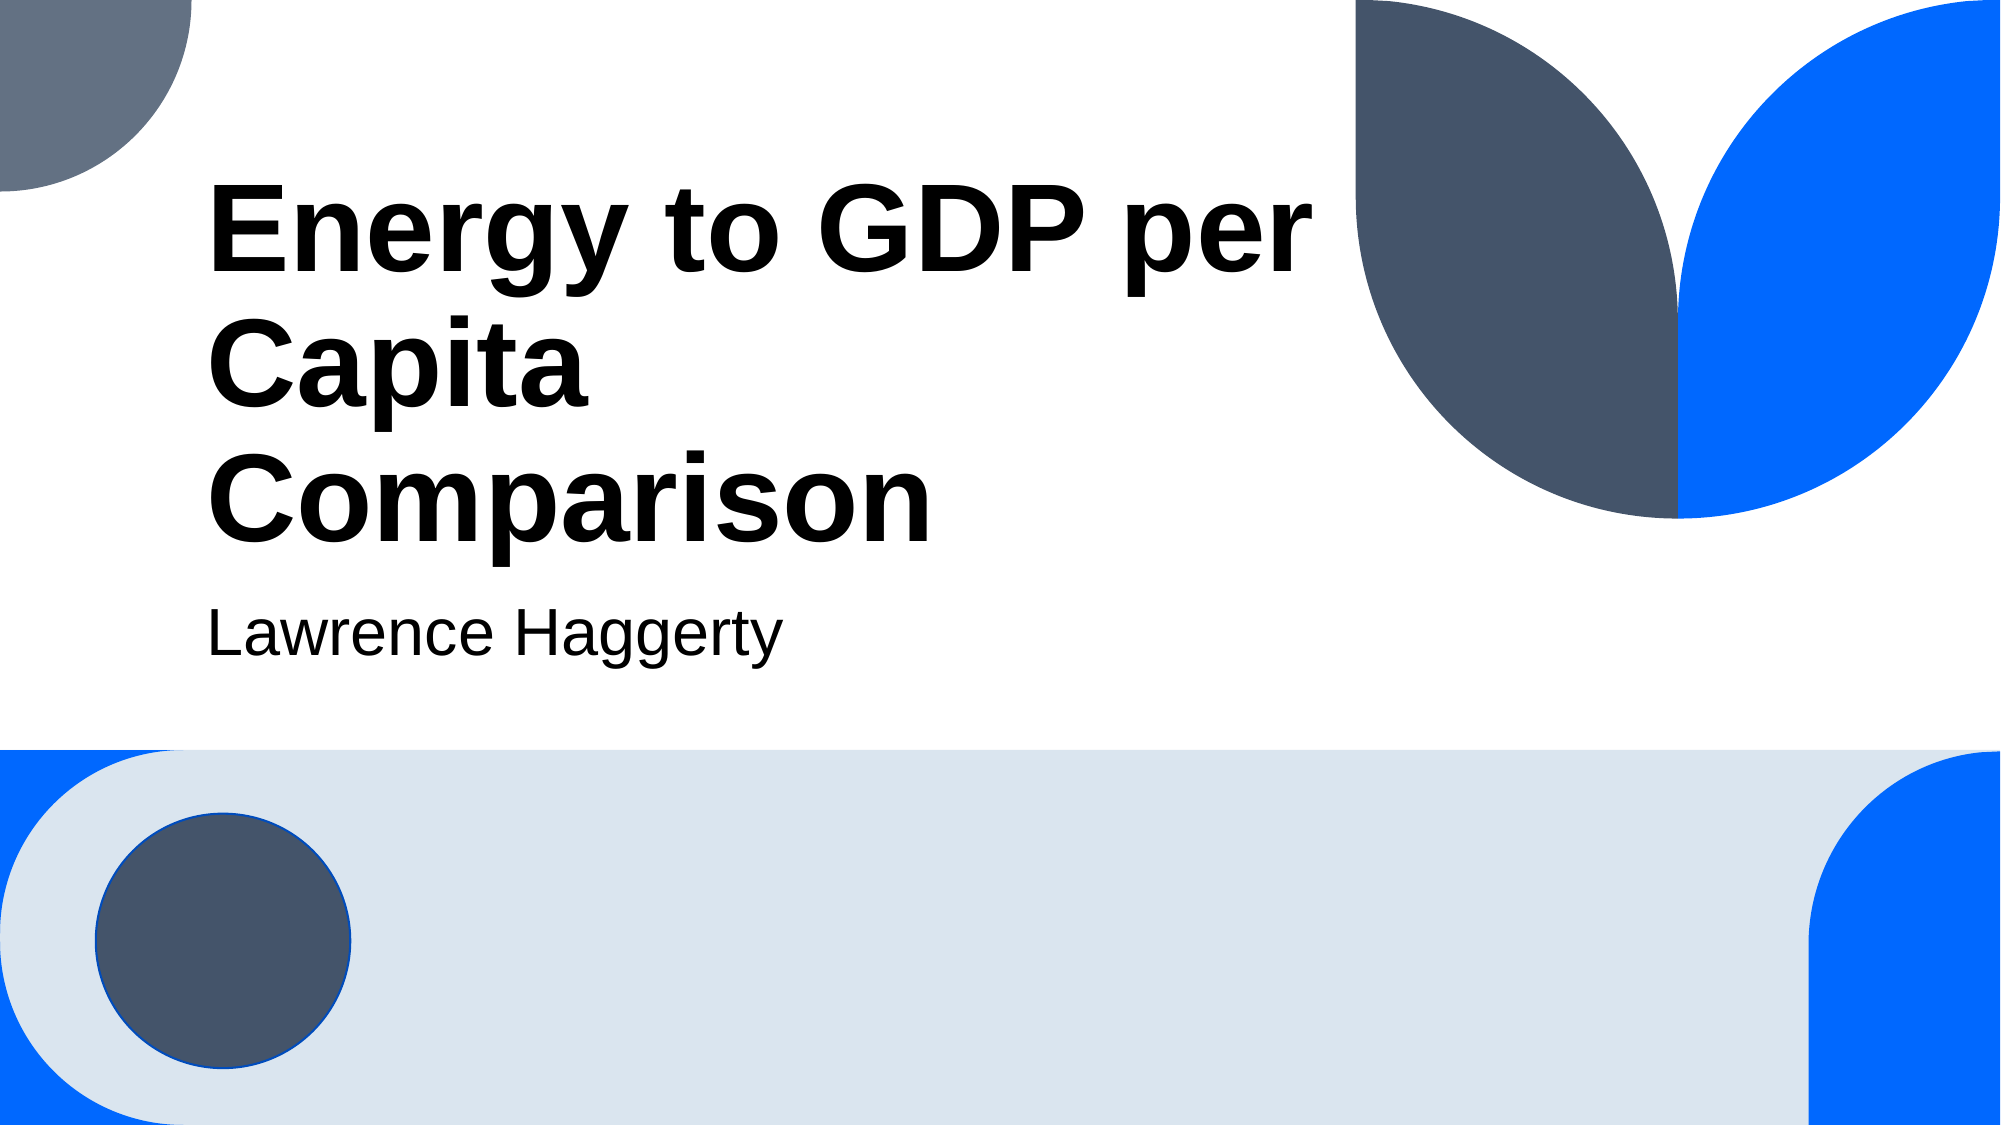

# Energy to GDP per Capita Comparison
Lawrence Haggerty